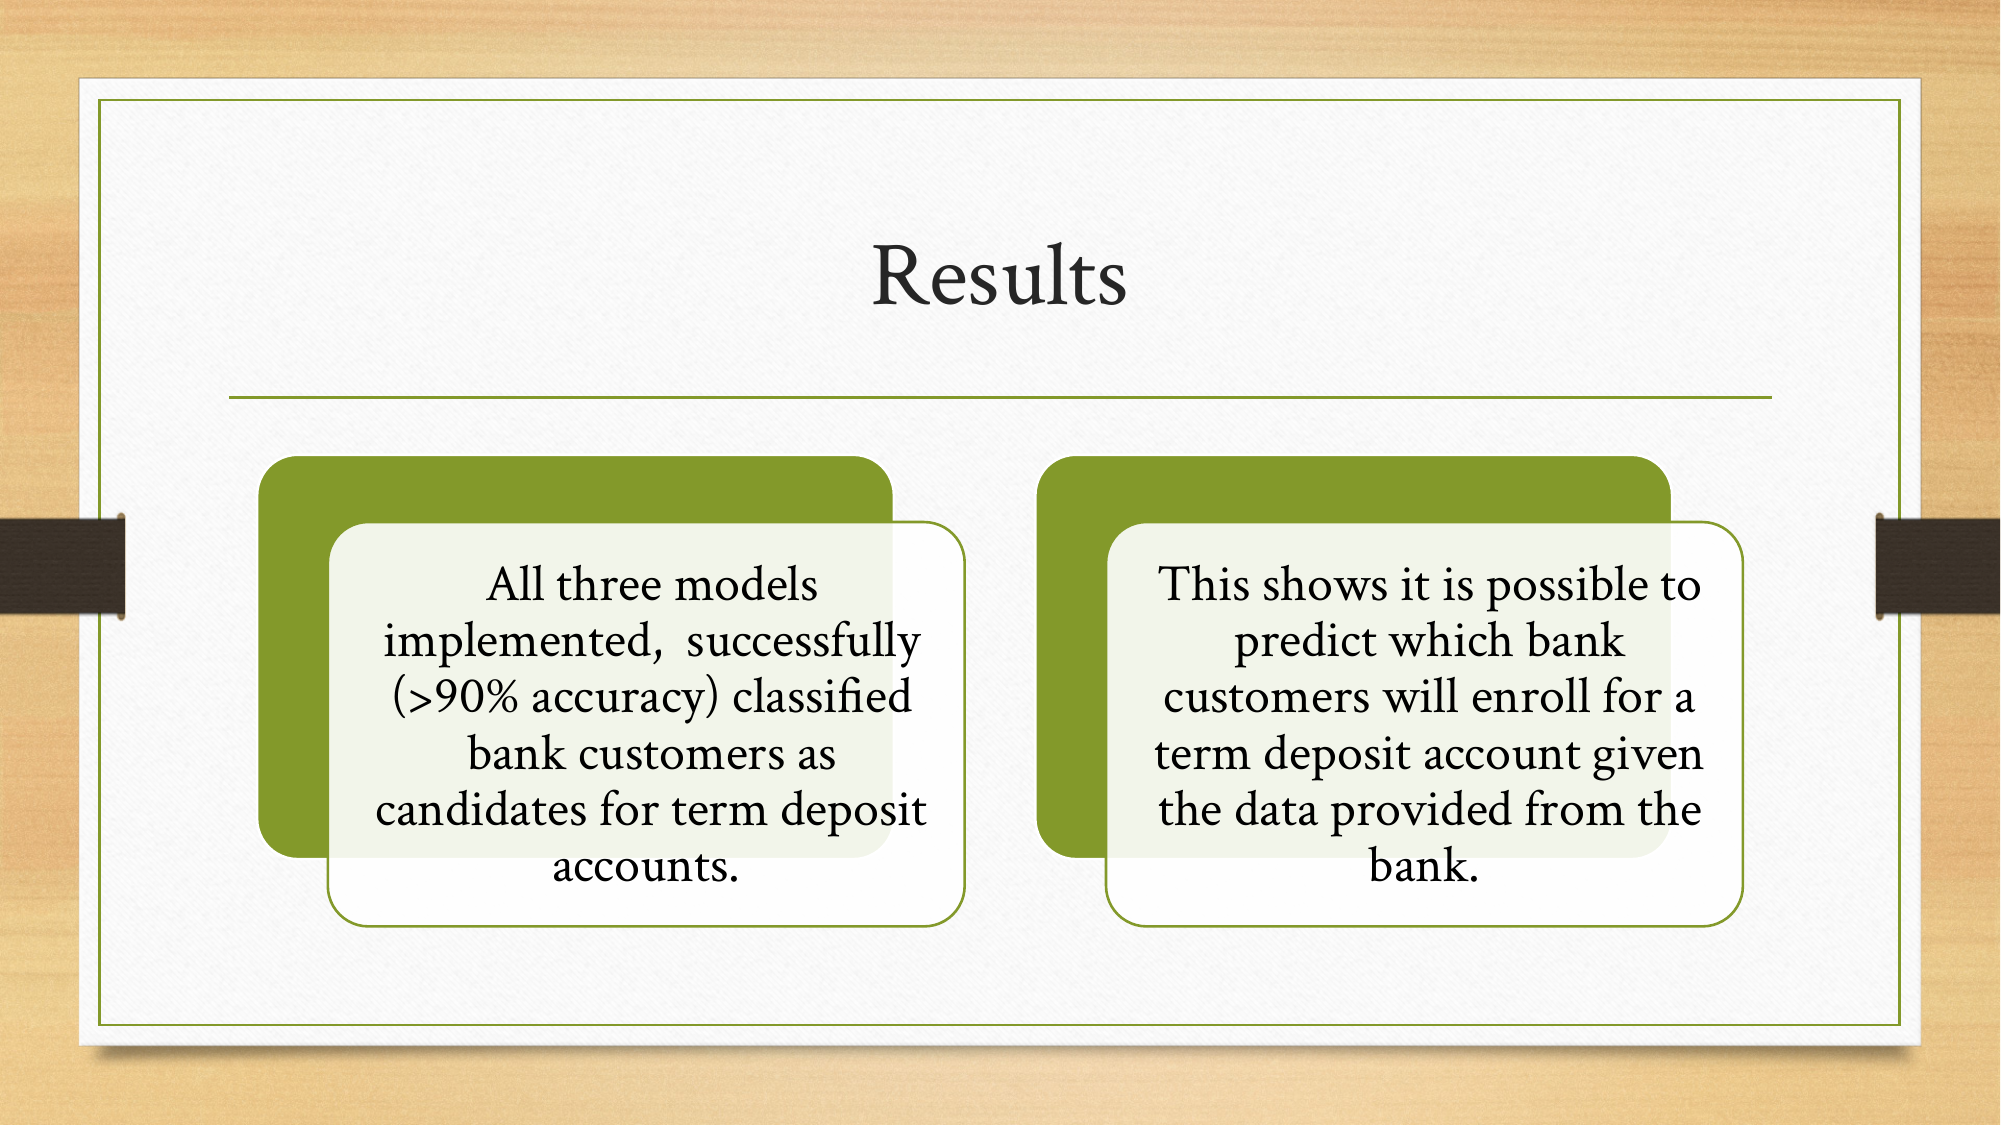

# Results
All three models implemented,  successfully (>90% accuracy) classified bank customers as candidates for term deposit accounts.
This shows it is possible to predict which bank customers will enroll for a term deposit account given the data provided from the bank.